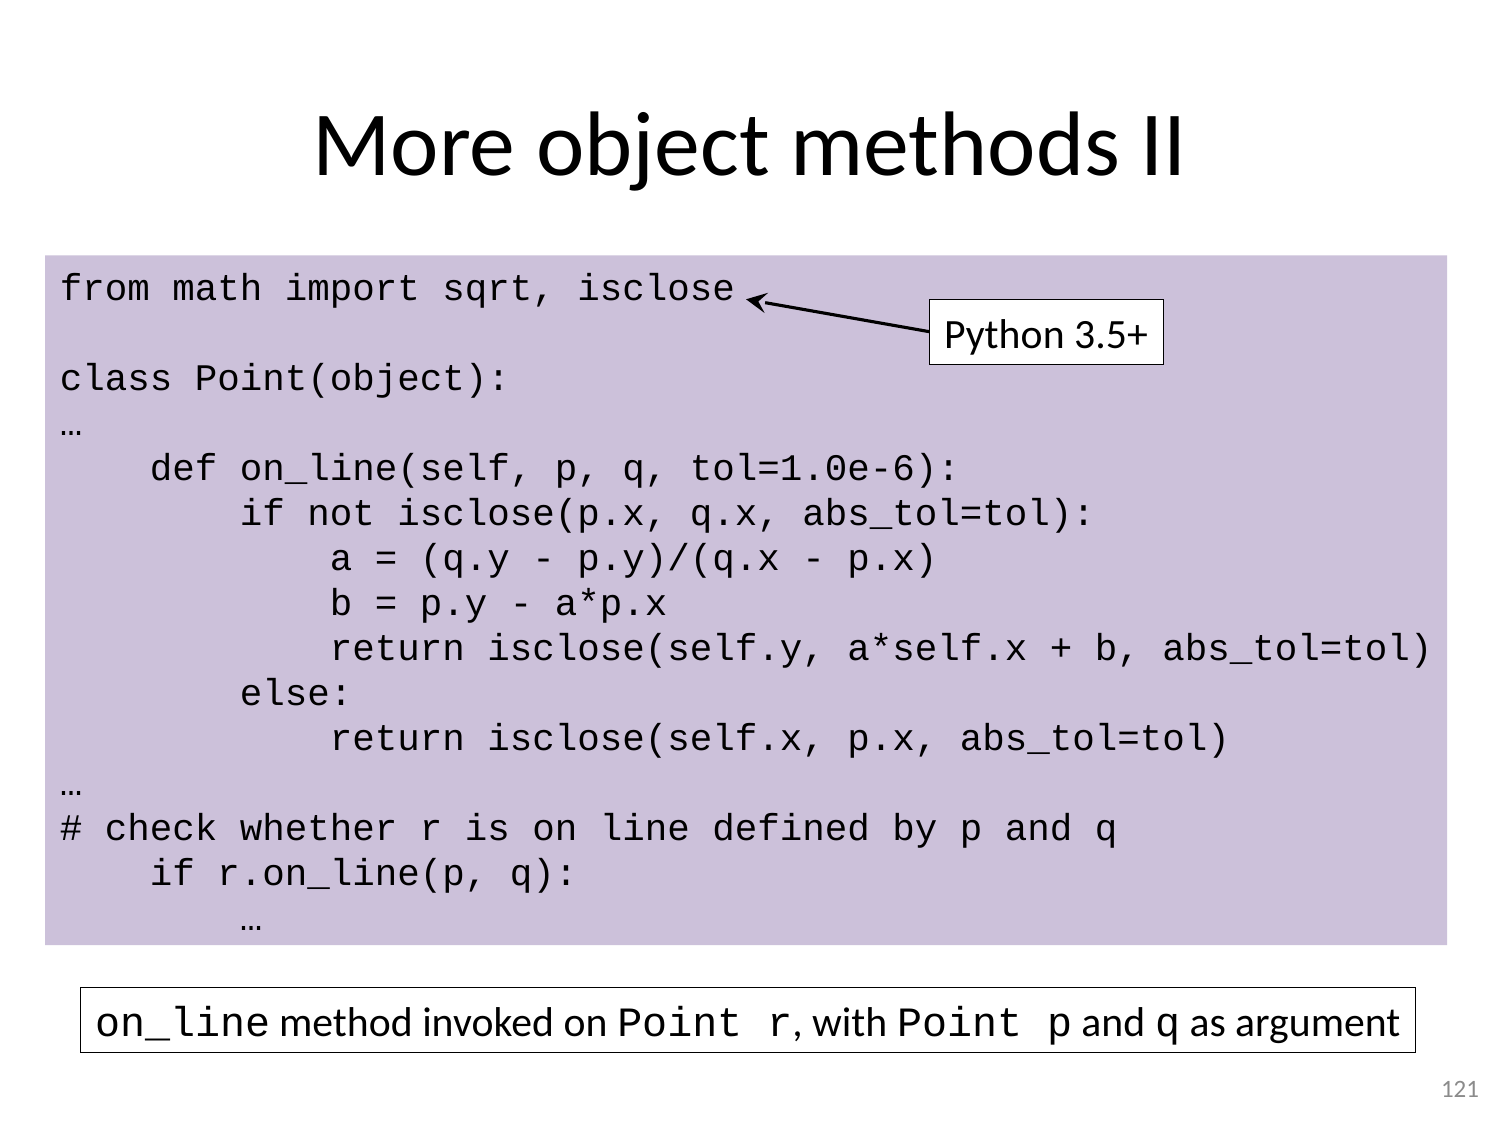

# More object methods II
from math import sqrt, isclose

class Point(object):
…
    def on_line(self, p, q, tol=1.0e-6):
        if not isclose(p.x, q.x, abs_tol=tol):
            a = (q.y - p.y)/(q.x - p.x)
            b = p.y - a*p.x
            return isclose(self.y, a*self.x + b, abs_tol=tol)
        else:
            return isclose(self.x, p.x, abs_tol=tol)
…
# check whether r is on line defined by p and q
    if r.on_line(p, q):
        …
Python 3.5+
on_line method invoked on Point r, with Point p and q as argument
121